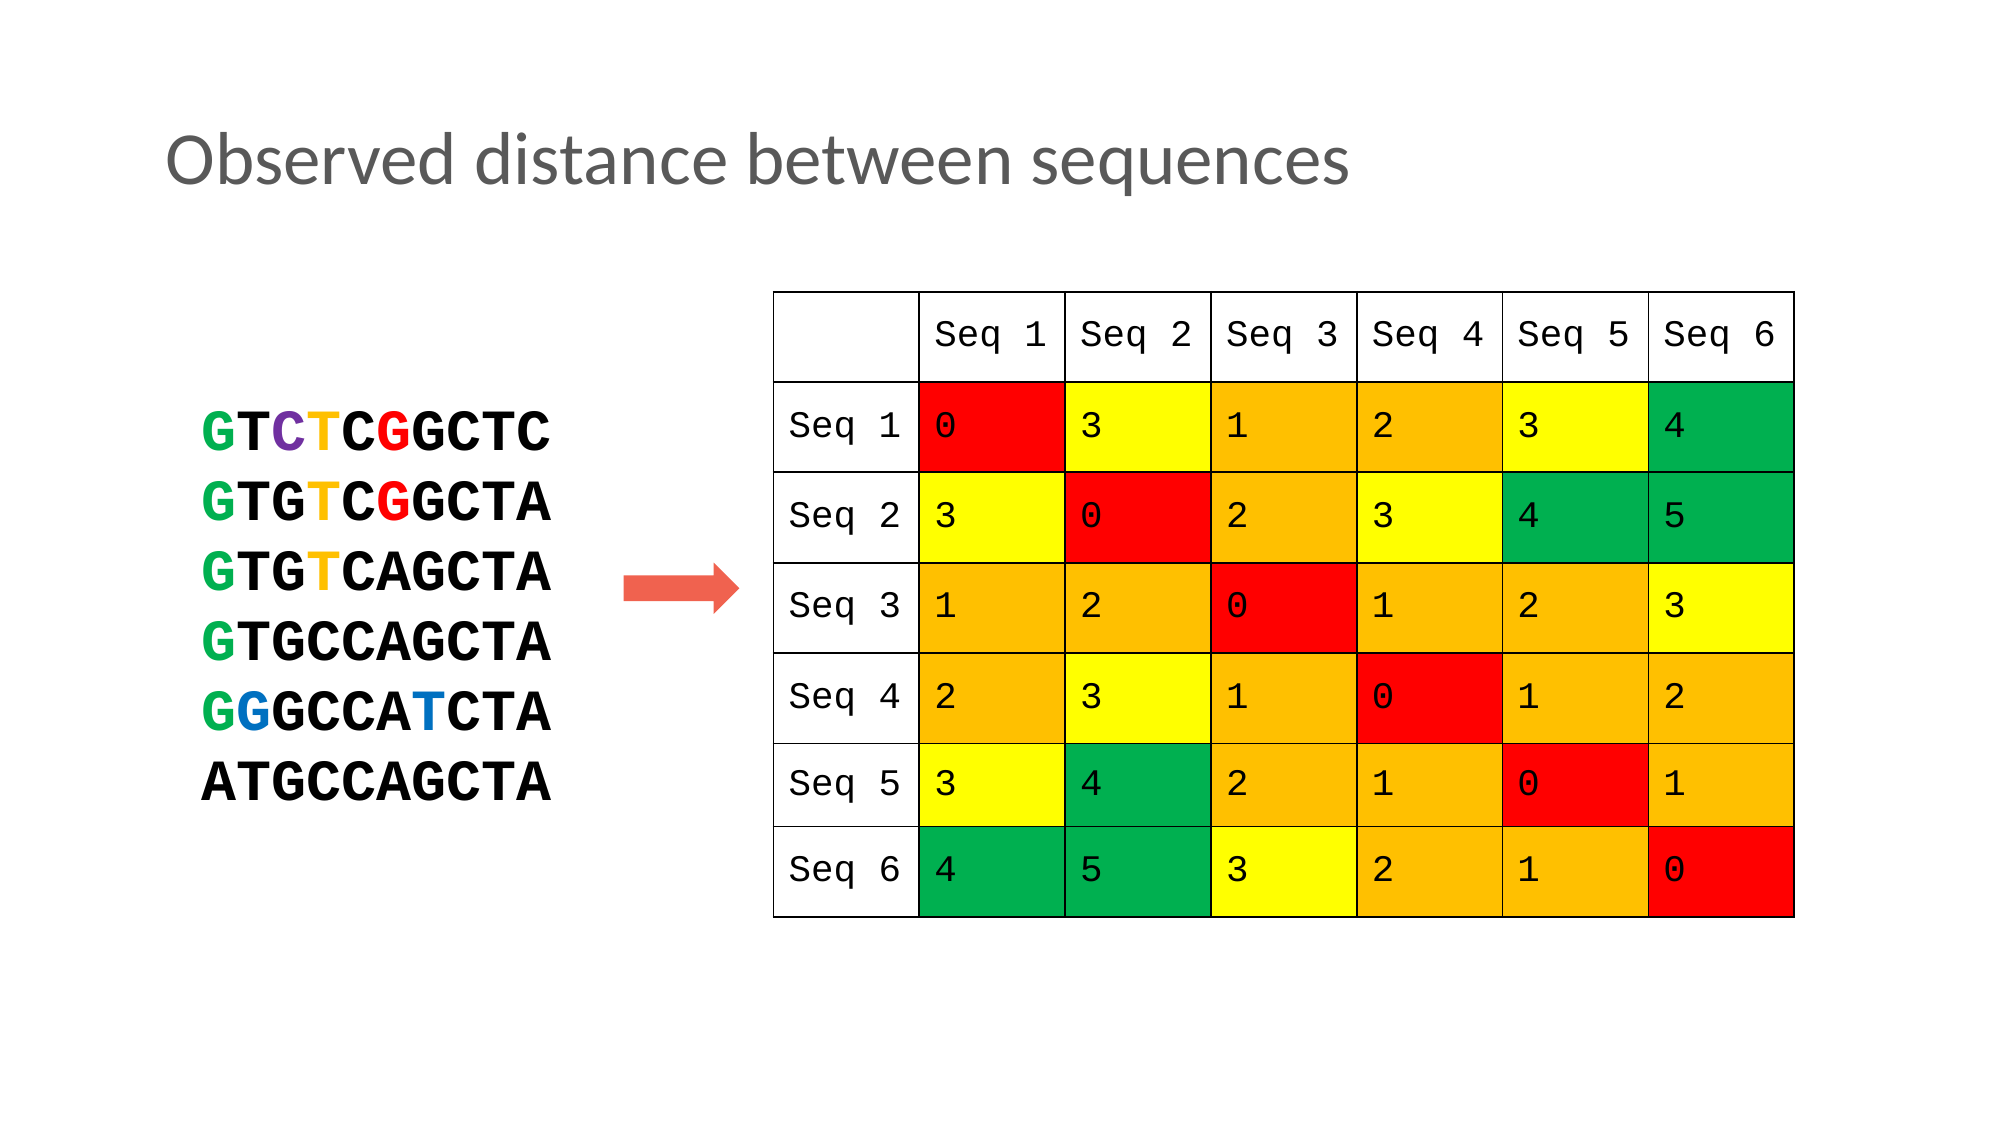

# Observed distance between sequences
|  | Seq 1 | Seq 2 | Seq 3 | Seq 4 | Seq 5 | Seq 6 |
| --- | --- | --- | --- | --- | --- | --- |
| Seq 1 | 0 | 3 | 1 | 2 | 3 | 4 |
| Seq 2 | 3 | 0 | 2 | 3 | 4 | 5 |
| Seq 3 | 1 | 2 | 0 | 1 | 2 | 3 |
| Seq 4 | 2 | 3 | 1 | 0 | 1 | 2 |
| Seq 5 | 3 | 4 | 2 | 1 | 0 | 1 |
| Seq 6 | 4 | 5 | 3 | 2 | 1 | 0 |
GTCTCGGCTC
GTGTCGGCTA
GTGTCAGCTA
GTGCCAGCTA
GGGCCATCTA
ATGCCAGCTA